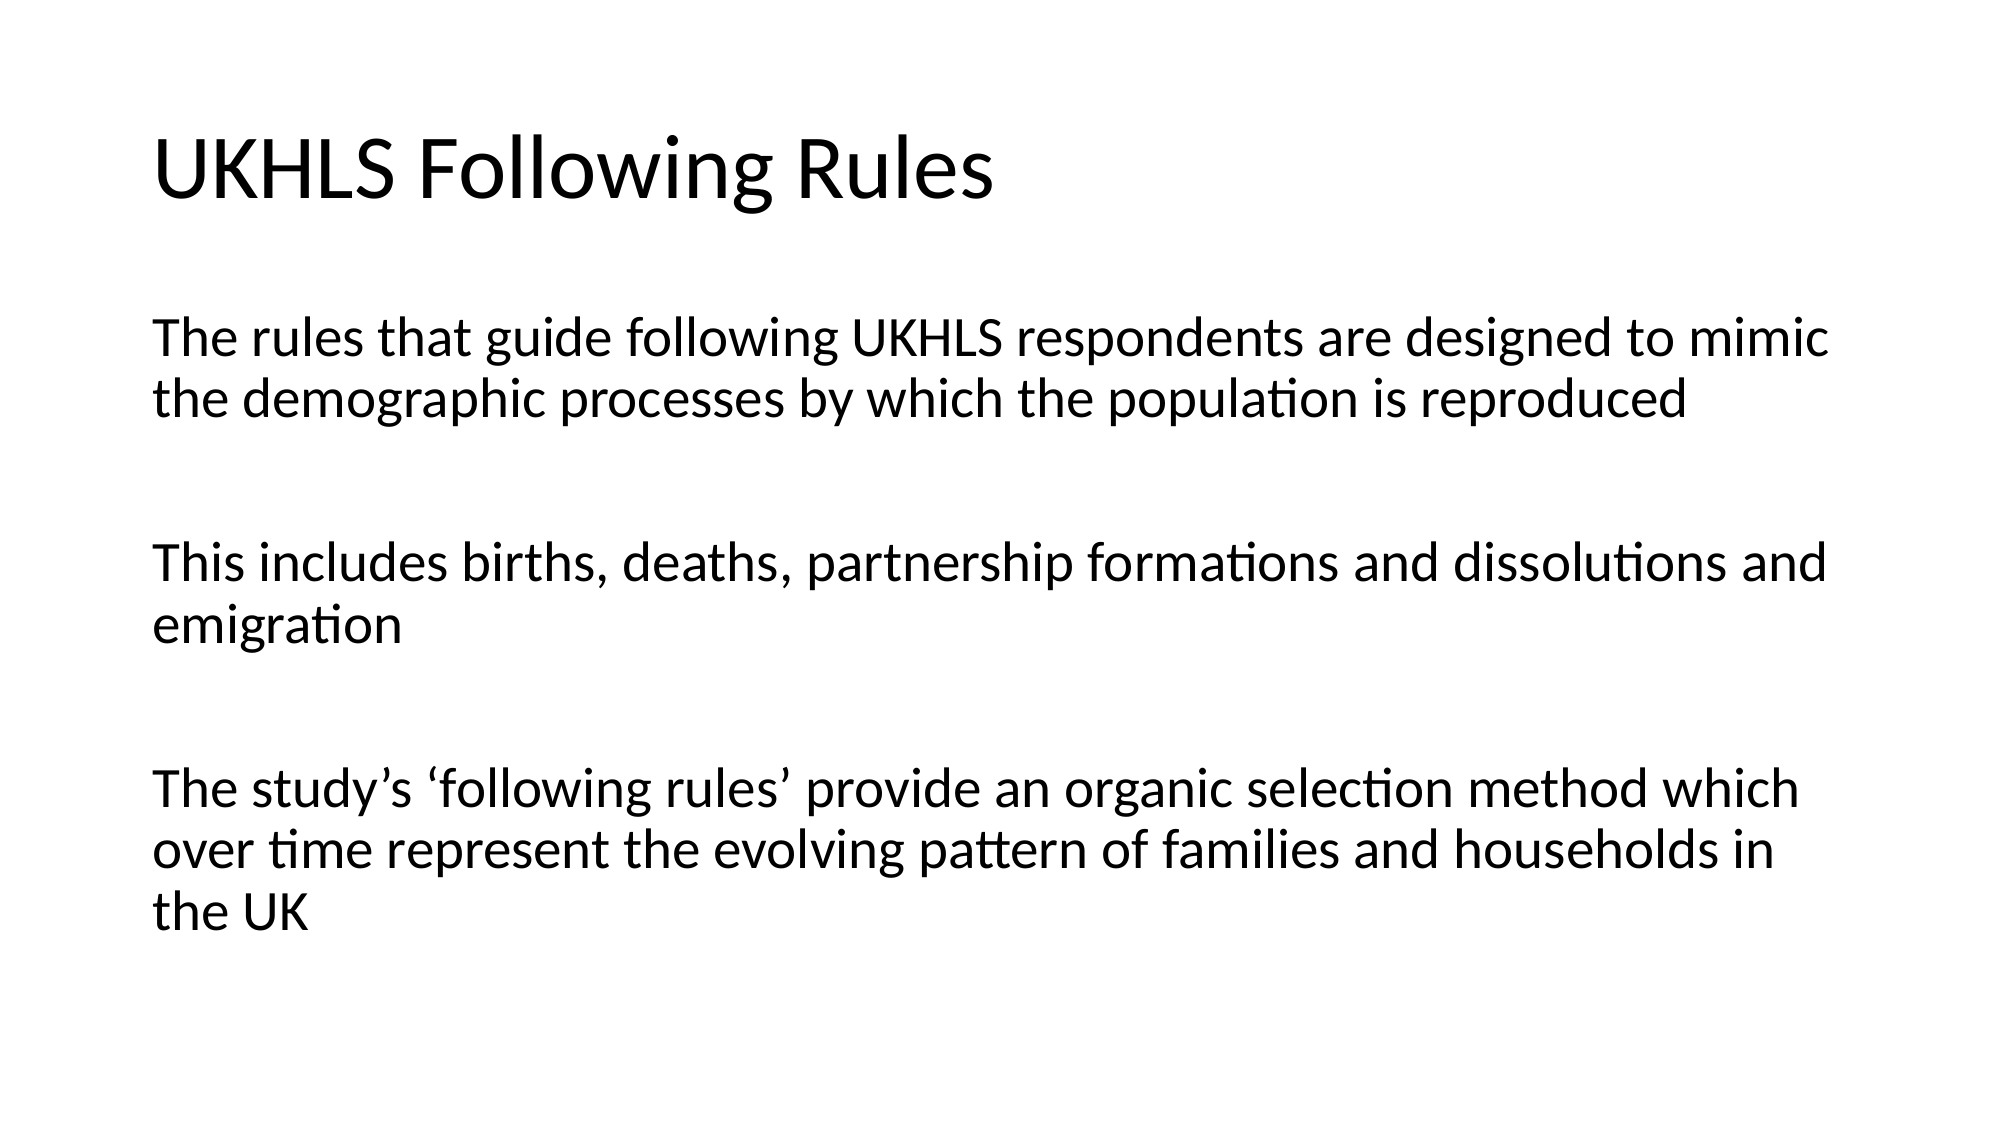

# UKHLS Following Rules
The rules that guide following UKHLS respondents are designed to mimic the demographic processes by which the population is reproduced

This includes births, deaths, partnership formations and dissolutions and emigration

The study’s ‘following rules’ provide an organic selection method which over time represent the evolving pattern of families and households in the UK